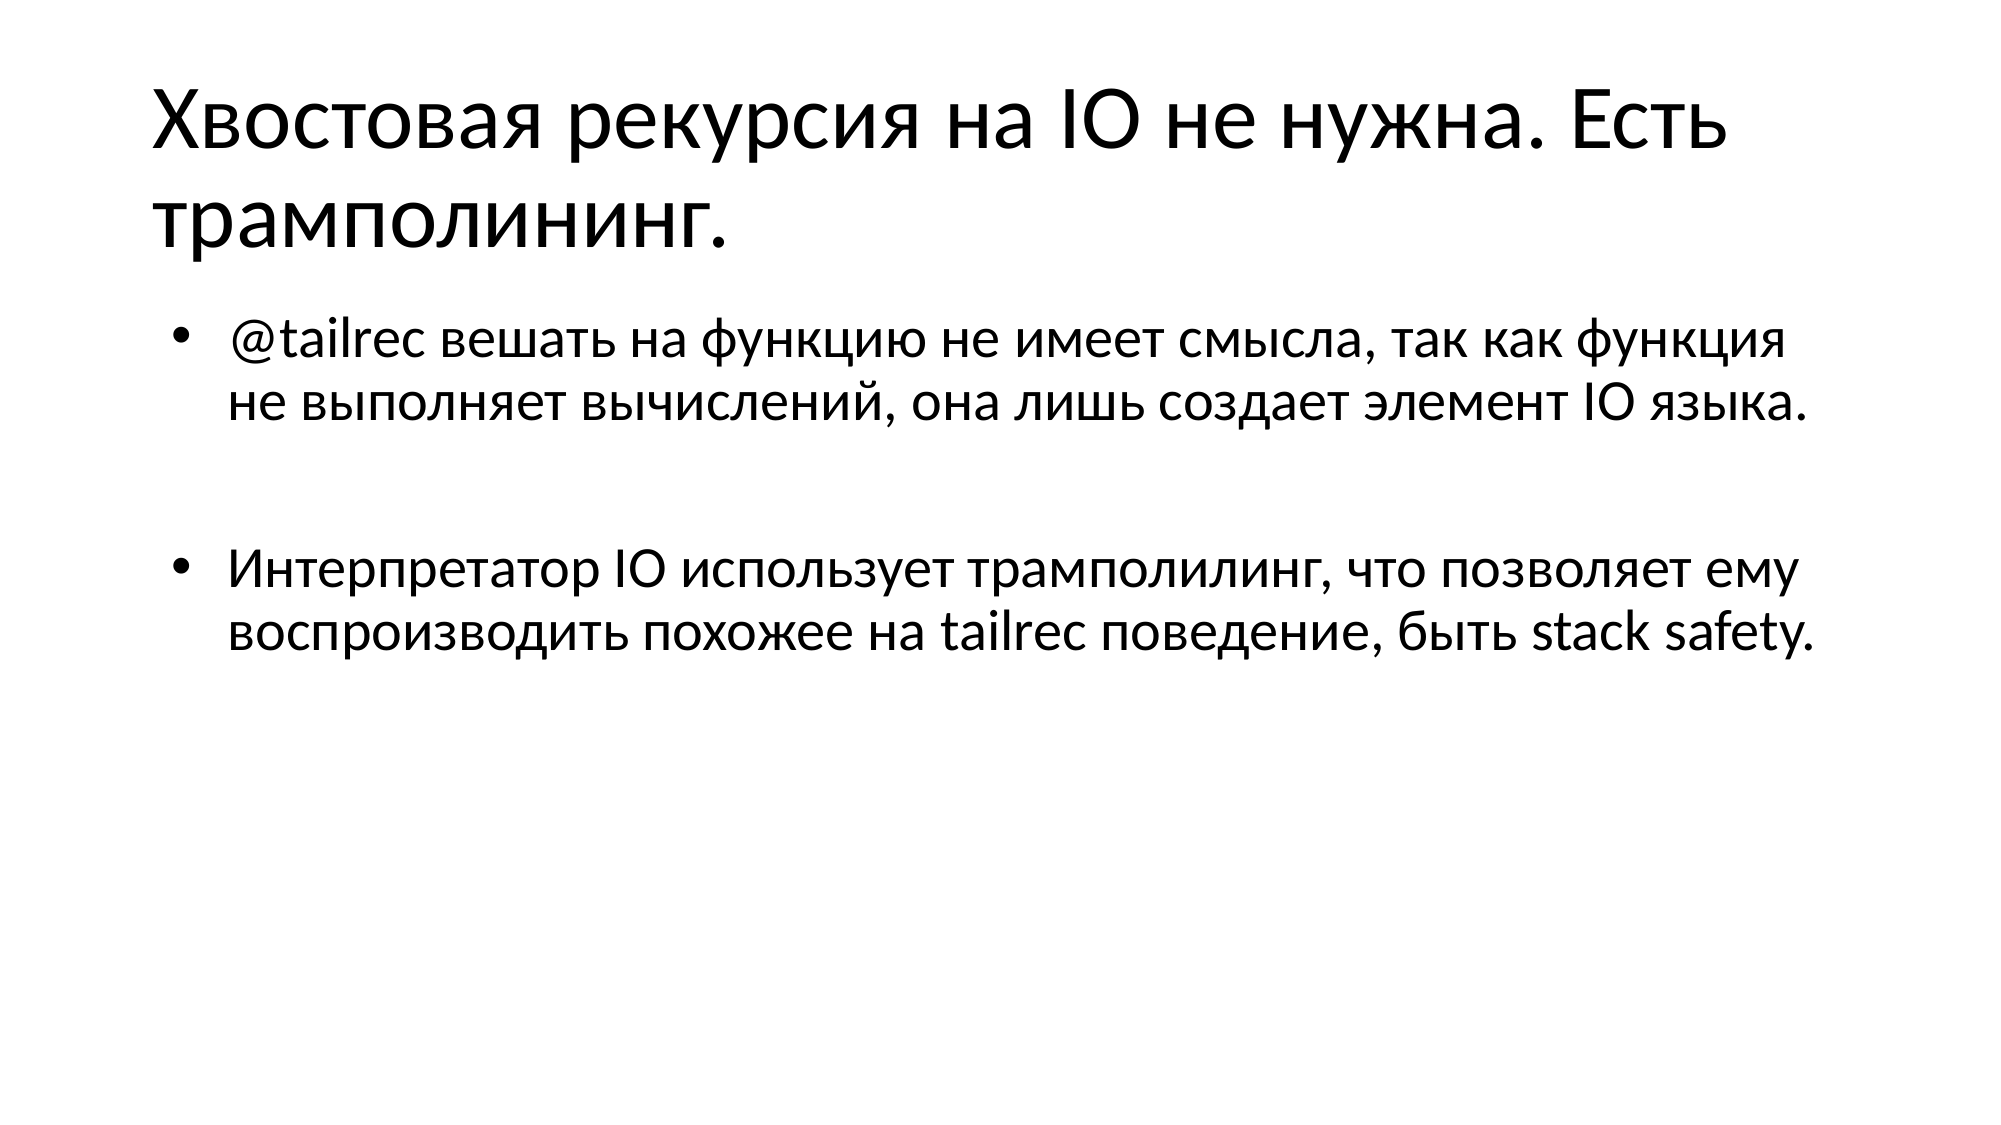

# Хвостовая рекурсия на IO не нужна. Есть трамполининг.
@tailrec вешать на функцию не имеет смысла, так как функция не выполняет вычислений, она лишь создает элемент IO языка.

Интерпретатор IO использует трамполилинг, что позволяет ему воспроизводить похожее на tailrec поведение, быть stack safety.